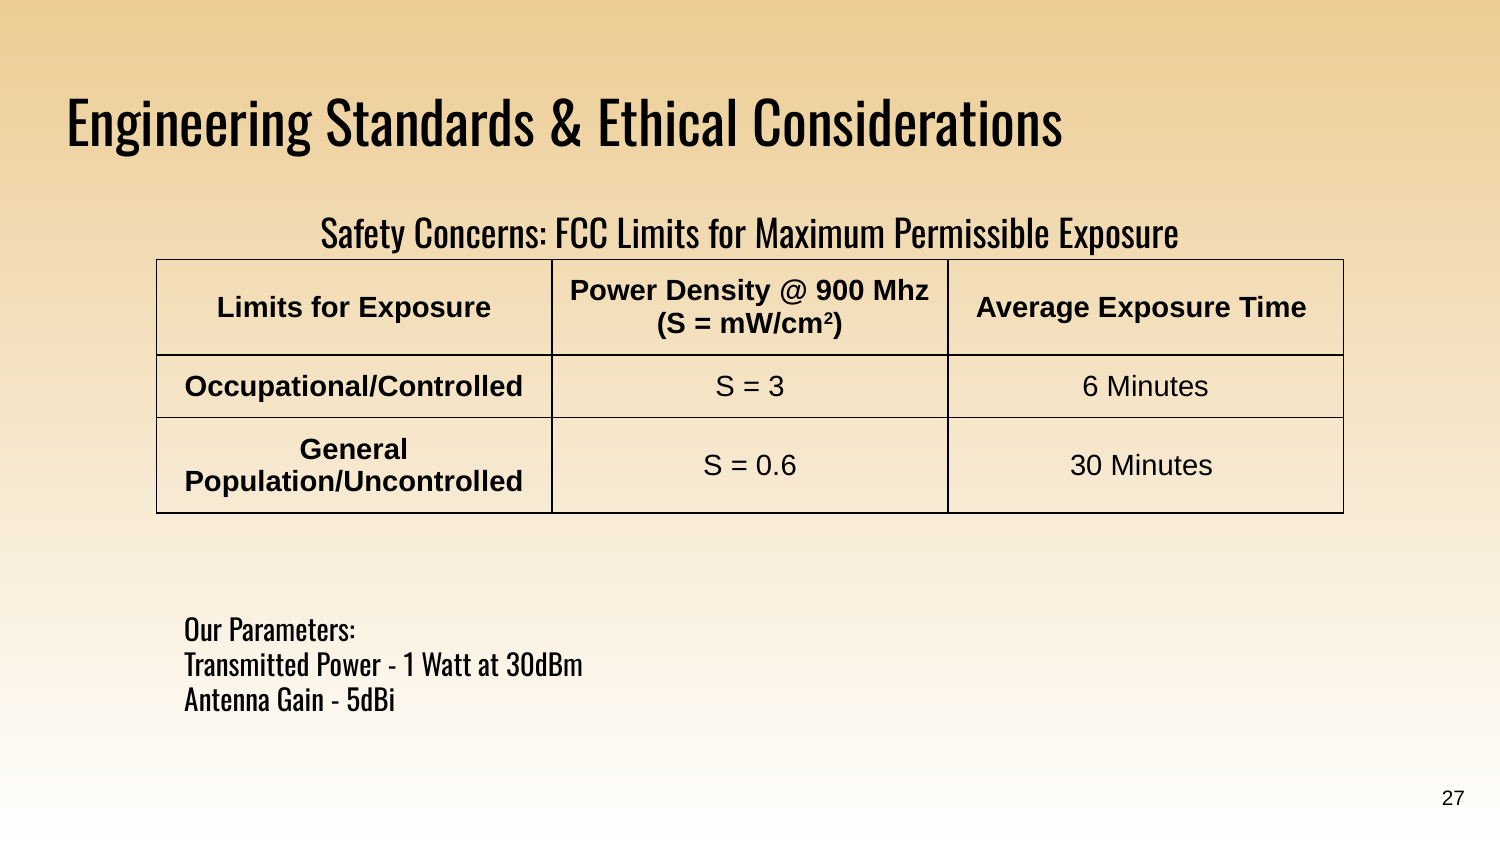

# Engineering Standards & Ethical Considerations
Safety Concerns: FCC Limits for Maximum Permissible Exposure

| Limits for Exposure | Power Density @ 900 Mhz (S = mW/cm2) | Average Exposure Time |
| --- | --- | --- |
| Occupational/Controlled | S = 3 | 6 Minutes |
| General Population/Uncontrolled | S = 0.6 | 30 Minutes |
Our Parameters:
Transmitted Power - 1 Watt at 30dBm
Antenna Gain - 5dBi

27